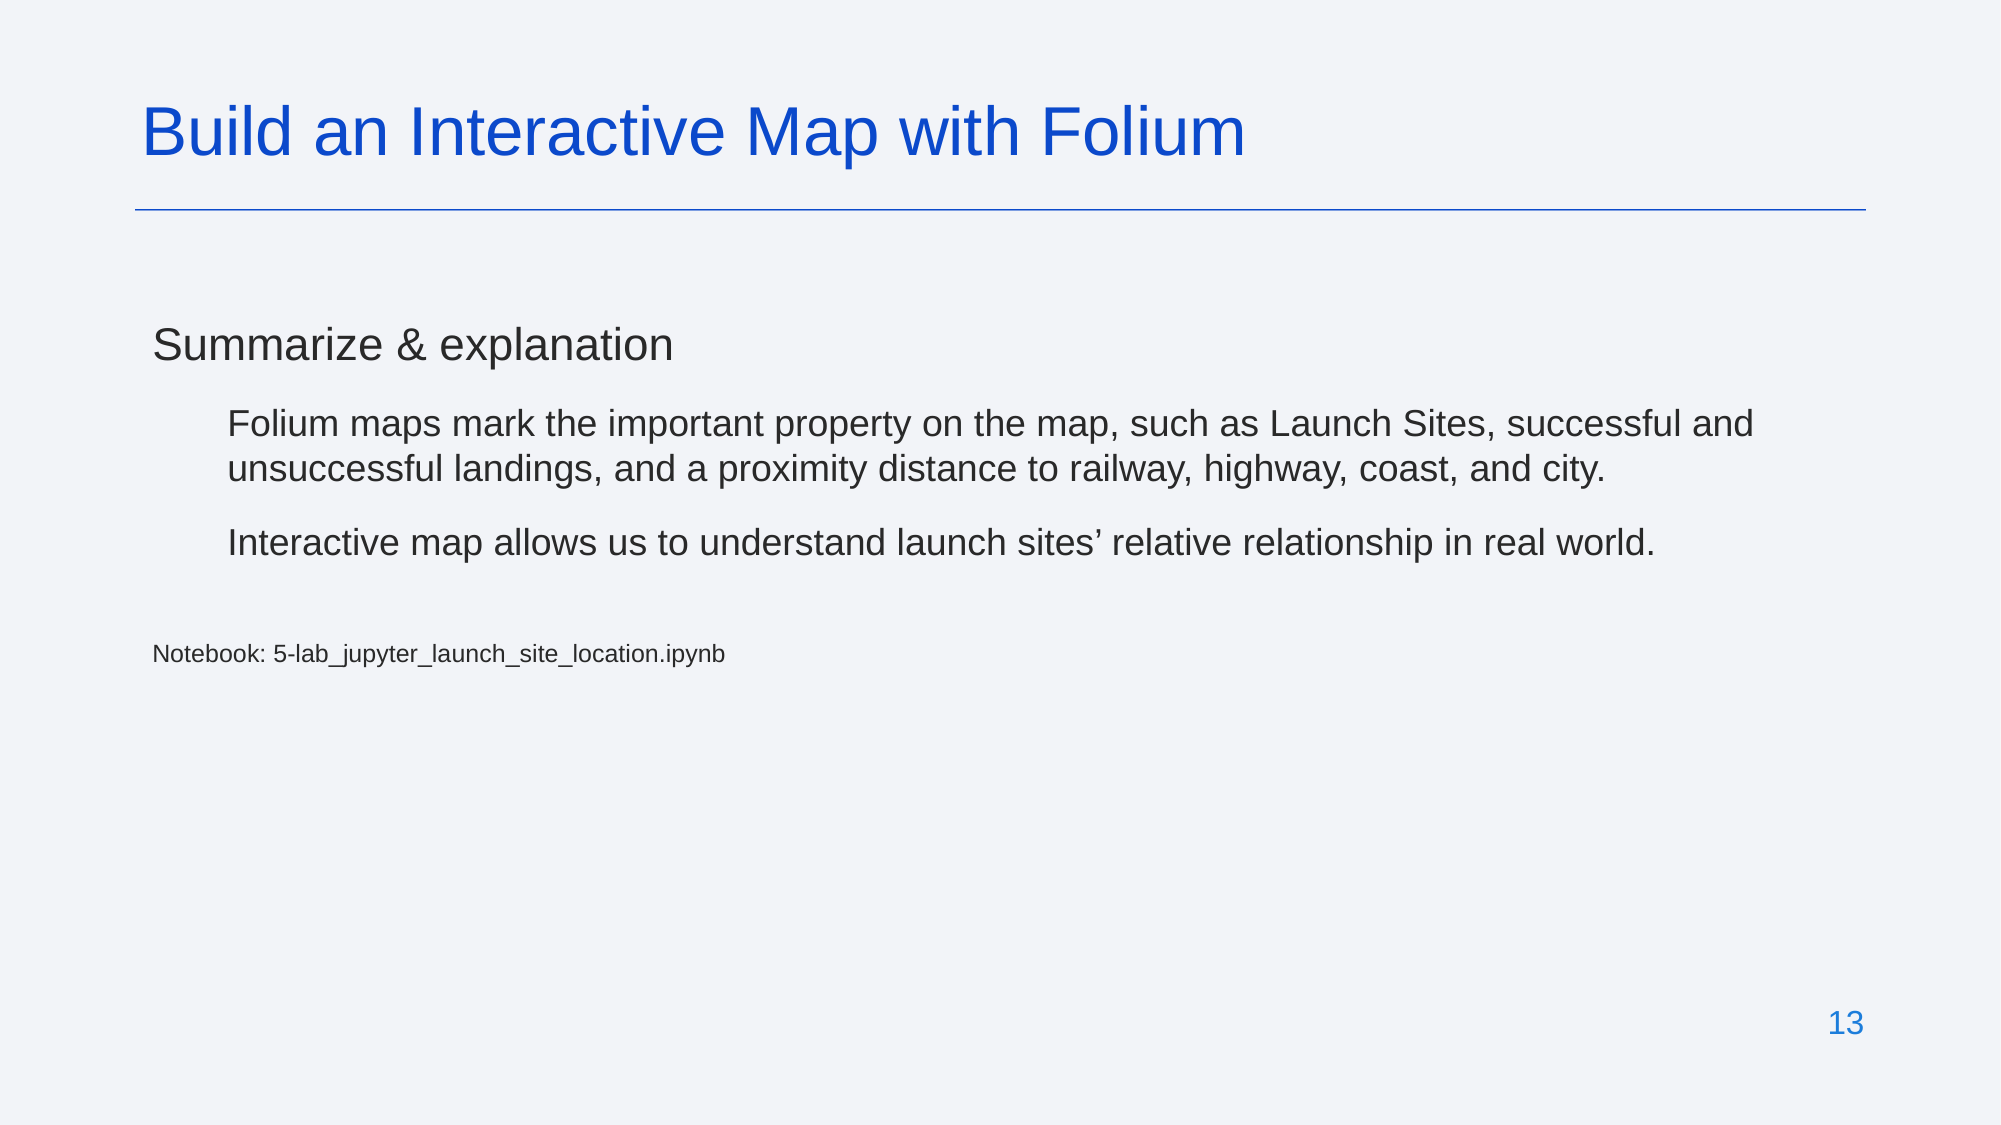

Build an Interactive Map with Folium
Summarize & explanation
Folium maps mark the important property on the map, such as Launch Sites, successful and unsuccessful landings, and a proximity distance to railway, highway, coast, and city.
Interactive map allows us to understand launch sites’ relative relationship in real world.

Notebook: 5-lab_jupyter_launch_site_location.ipynb
13